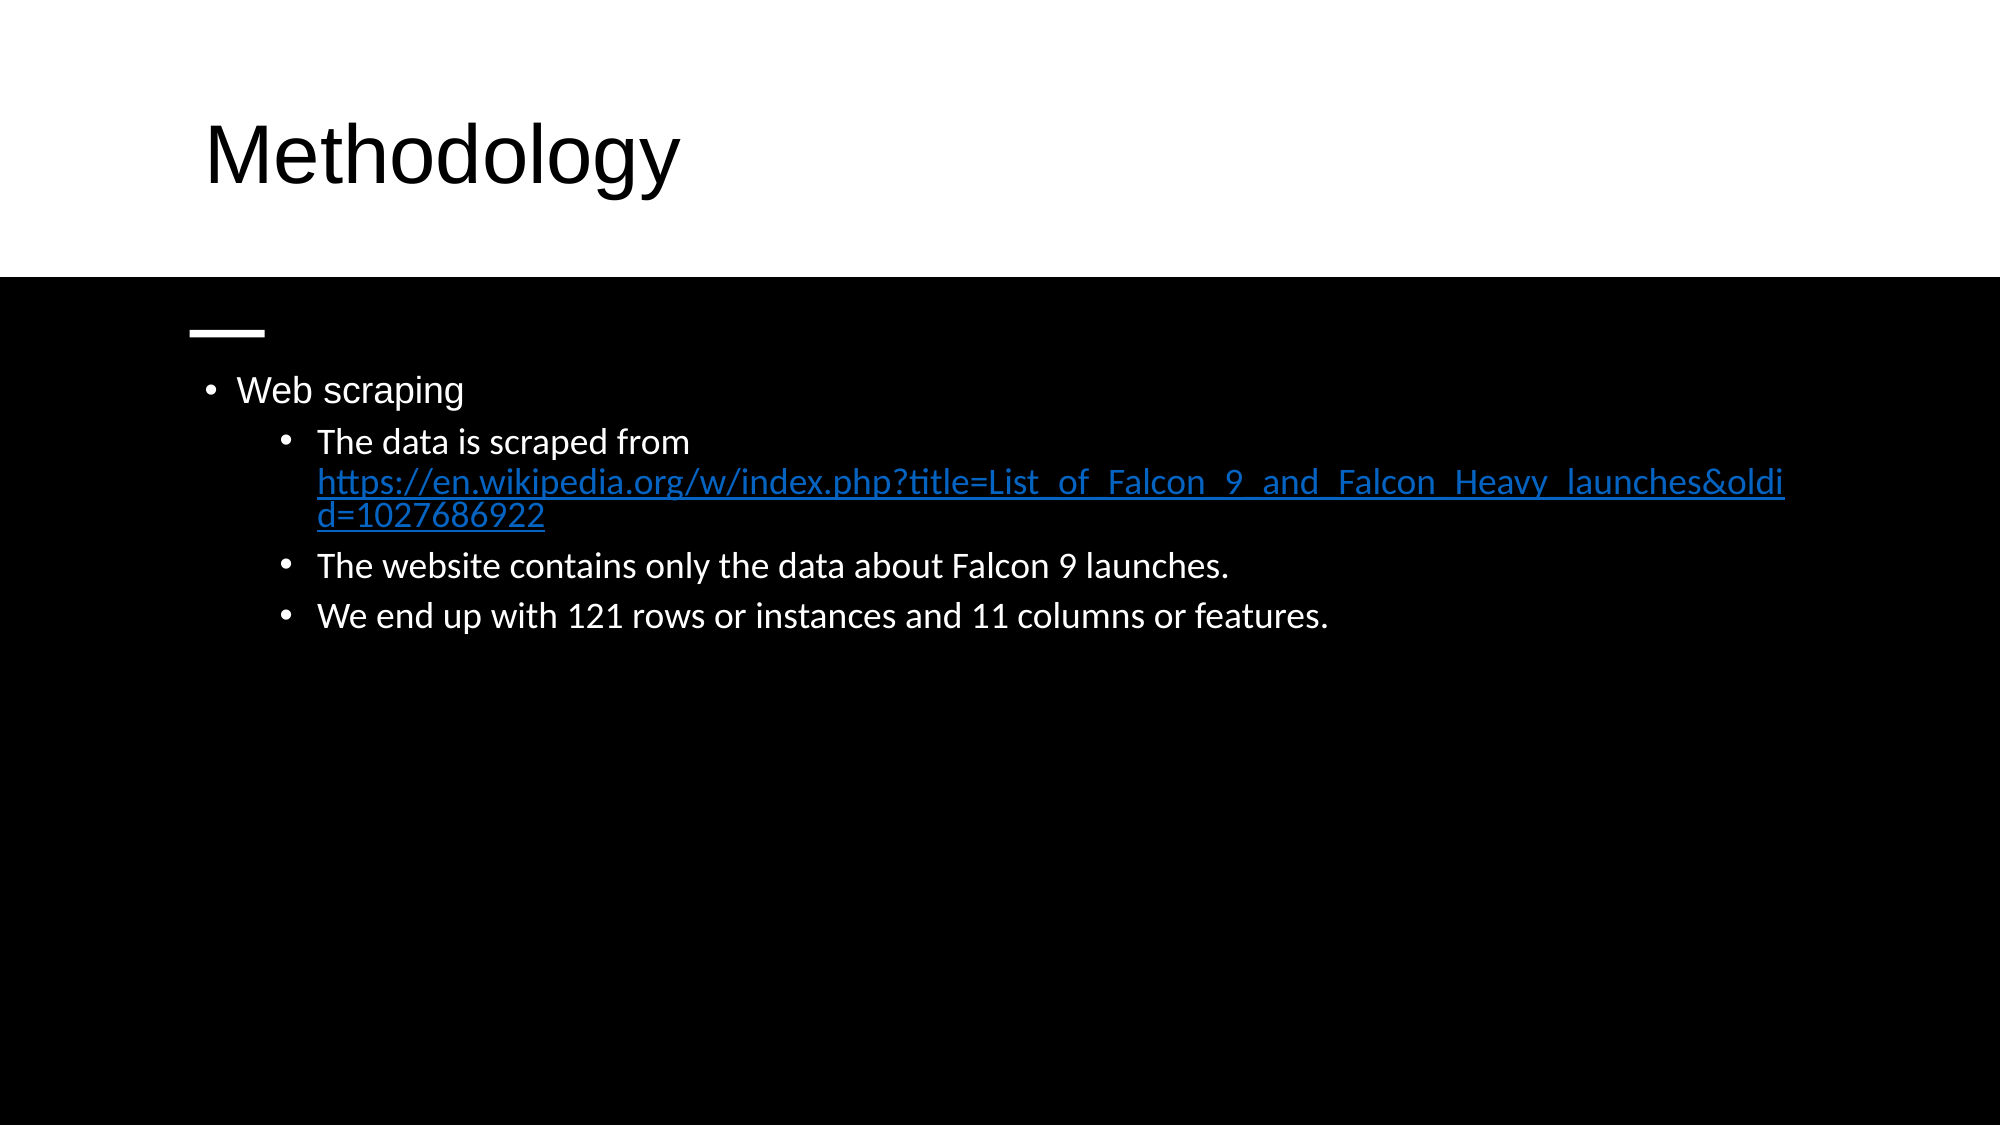

# Methodology

Web scraping
The data is scraped from  https://en.wikipedia.org/w/index.php?title=List_of_Falcon_9_and_Falcon_Heavy_launches&oldid=1027686922
The website contains only the data about Falcon 9 launches.
We end up with 121 rows or instances and 11 columns or features.